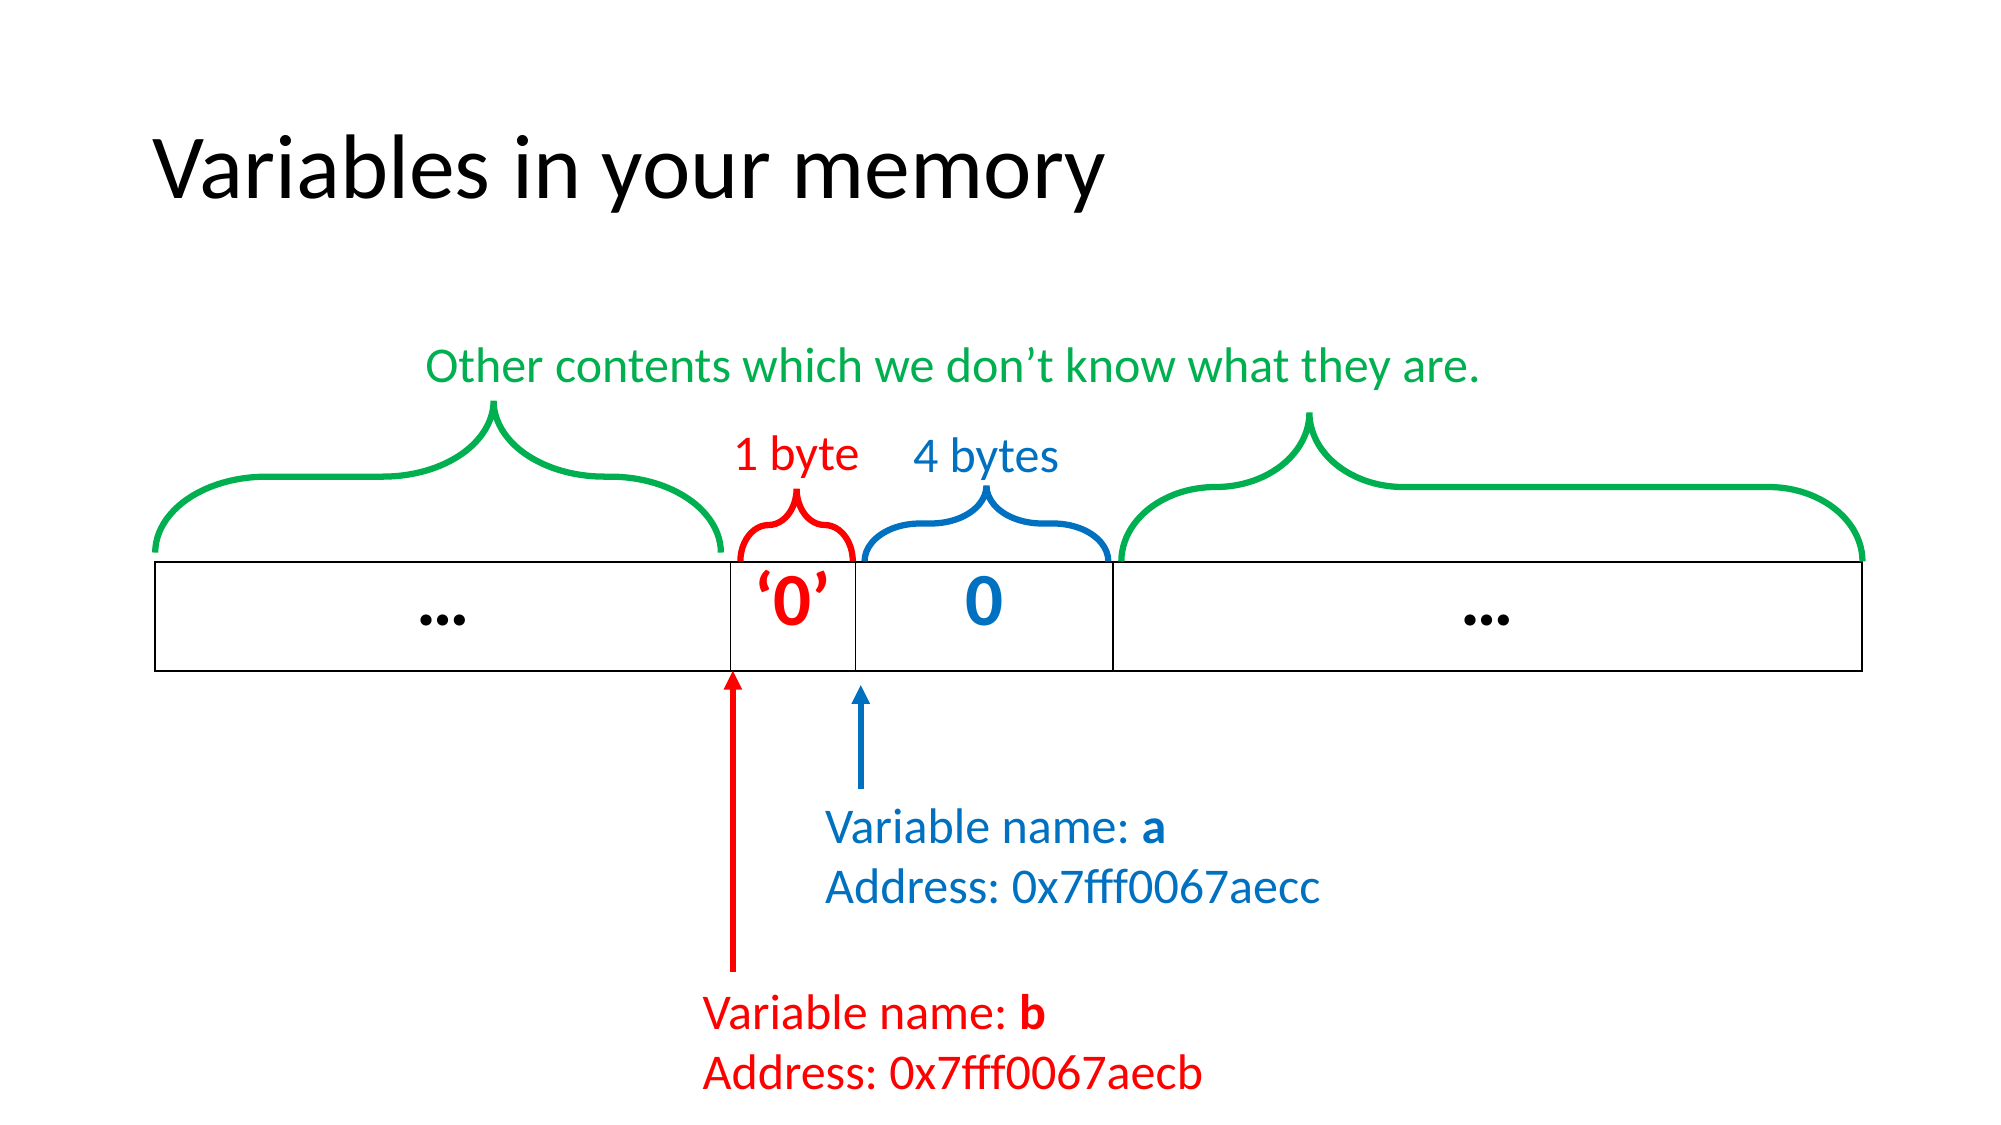

# Variables in your memory

Other contents which we don’t know what they are.

1 byte
4 bytes

| … | ‘0’ | 0 | … |
| --- | --- | --- | --- |
Variable name: a
Address: 0x7fff0067aecc
Variable name: b
Address: 0x7fff0067aecb